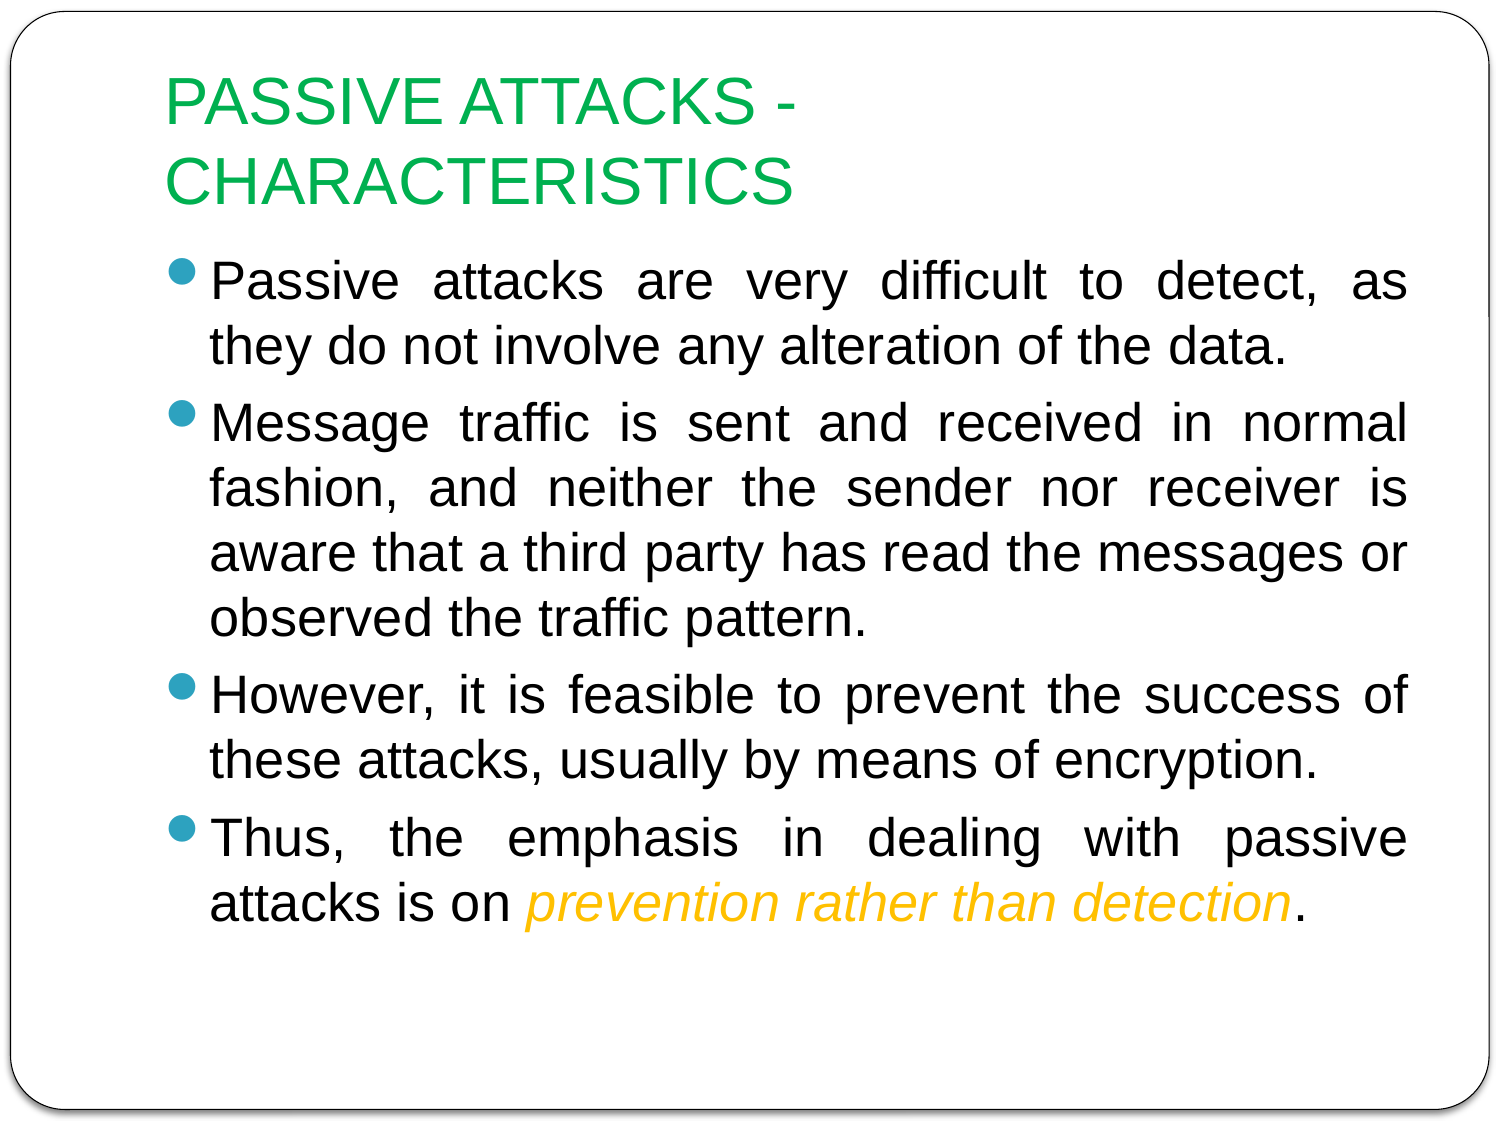

# PASSIVE ATTACKS - CHARACTERISTICS
Passive attacks are very difficult to detect, as they do not involve any alteration of the data.
Message traffic is sent and received in normal fashion, and neither the sender nor receiver is aware that a third party has read the messages or observed the traffic pattern.
However, it is feasible to prevent the success of these attacks, usually by means of encryption.
Thus, the emphasis in dealing with passive attacks is on prevention rather than detection.